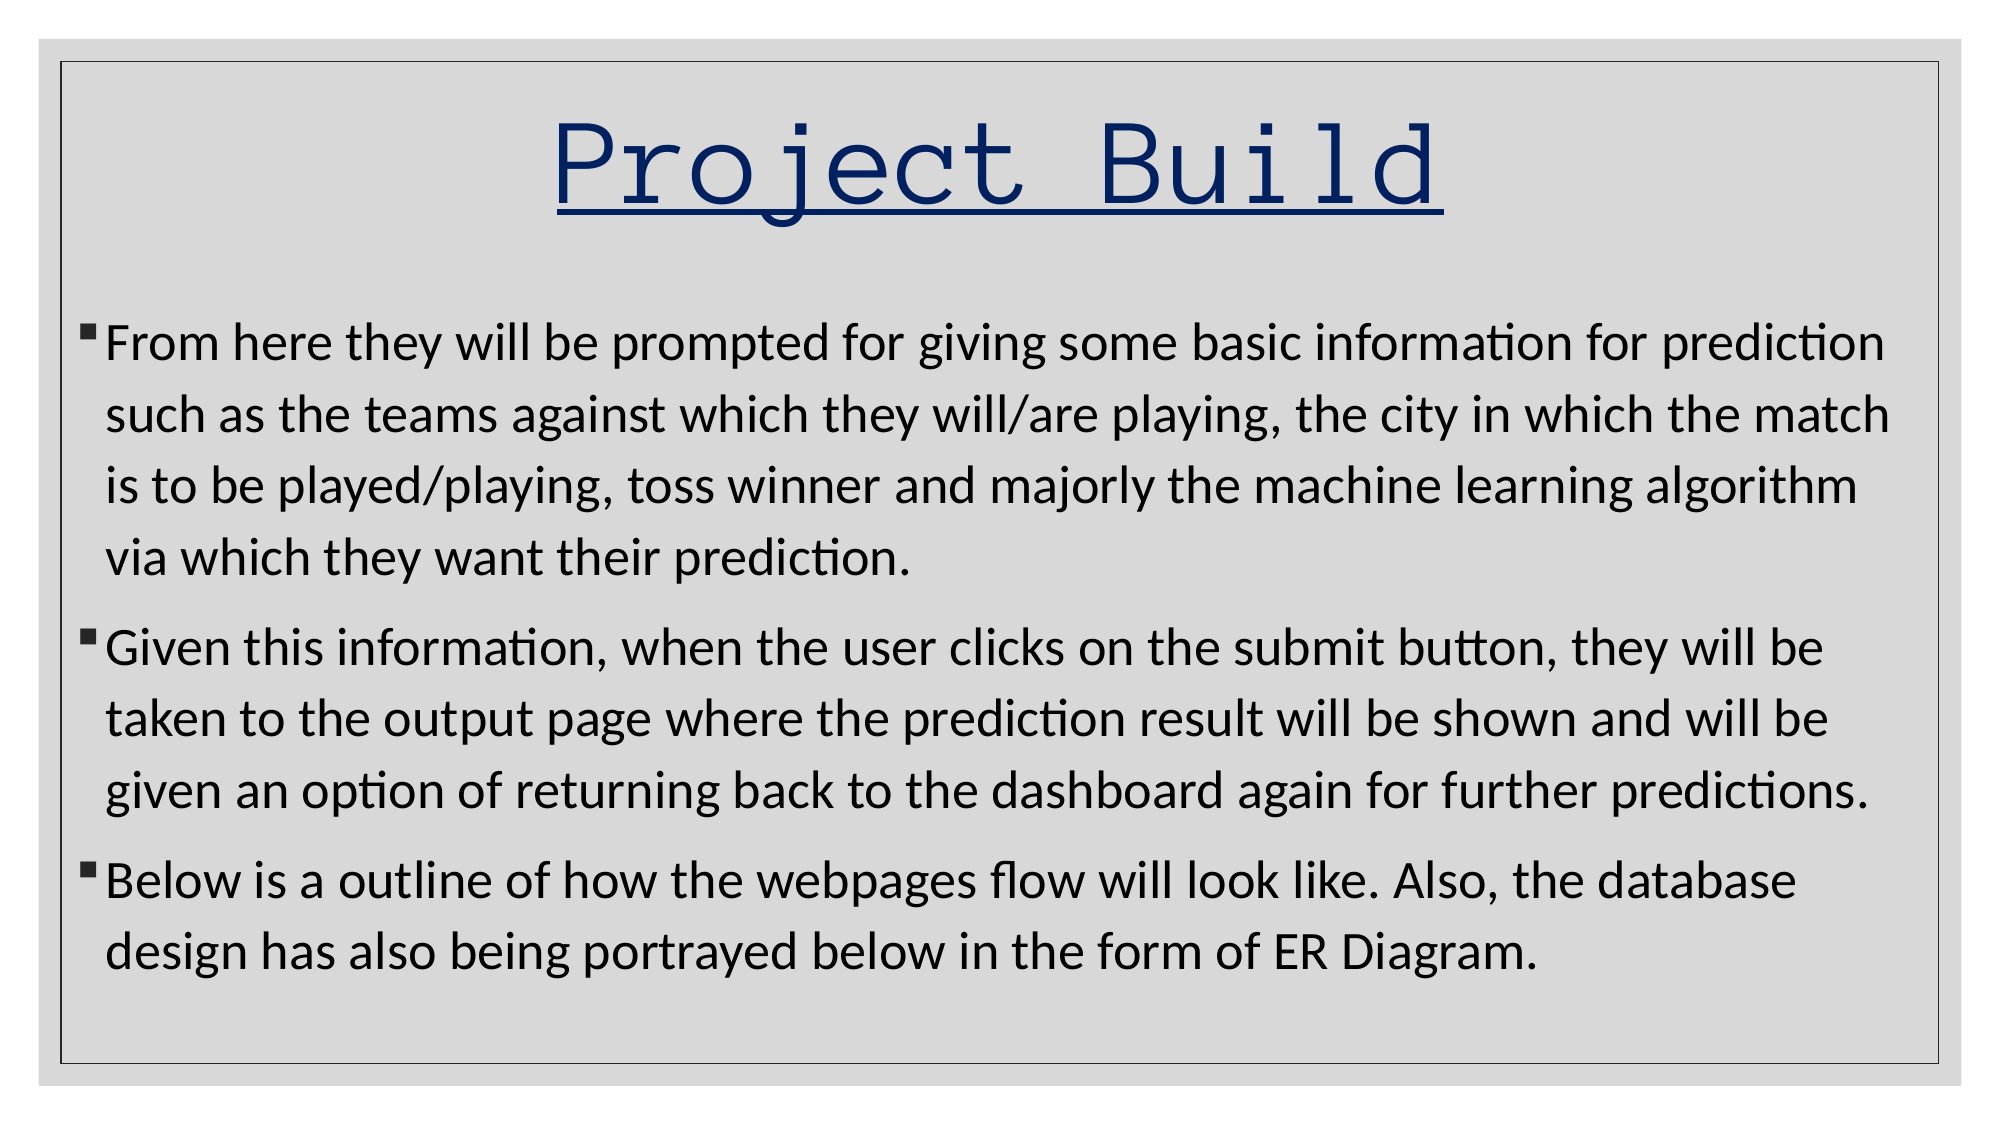

# Project Build
From here they will be prompted for giving some basic information for prediction such as the teams against which they will/are playing, the city in which the match is to be played/playing, toss winner and majorly the machine learning algorithm via which they want their prediction.
Given this information, when the user clicks on the submit button, they will be taken to the output page where the prediction result will be shown and will be given an option of returning back to the dashboard again for further predictions.
Below is a outline of how the webpages flow will look like. Also, the database design has also being portrayed below in the form of ER Diagram.